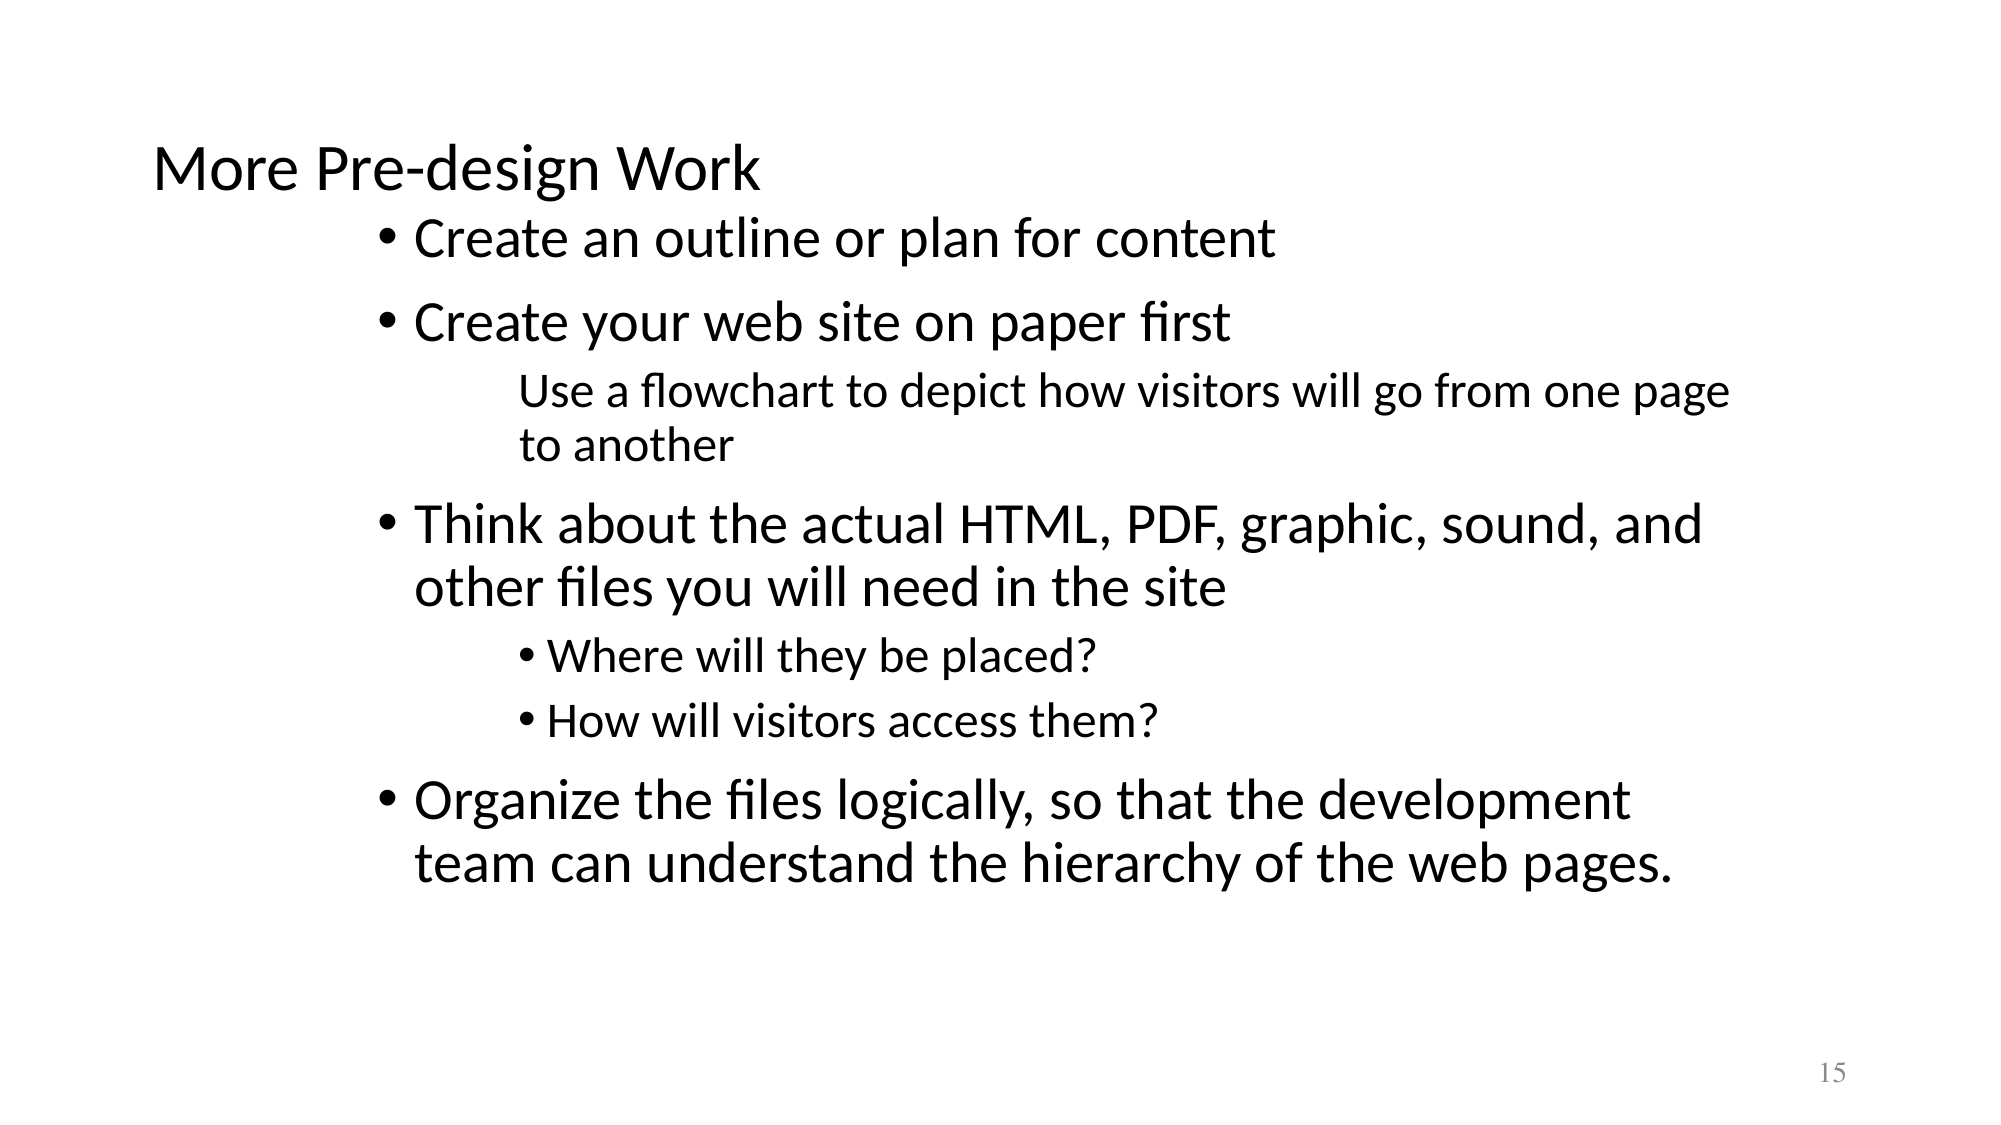

# More Pre-design Work
Create an outline or plan for content
Create your web site on paper first
Use a flowchart to depict how visitors will go from one page to another
Think about the actual HTML, PDF, graphic, sound, and other files you will need in the site
 Where will they be placed?
 How will visitors access them?
Organize the files logically, so that the development team can understand the hierarchy of the web pages.
15